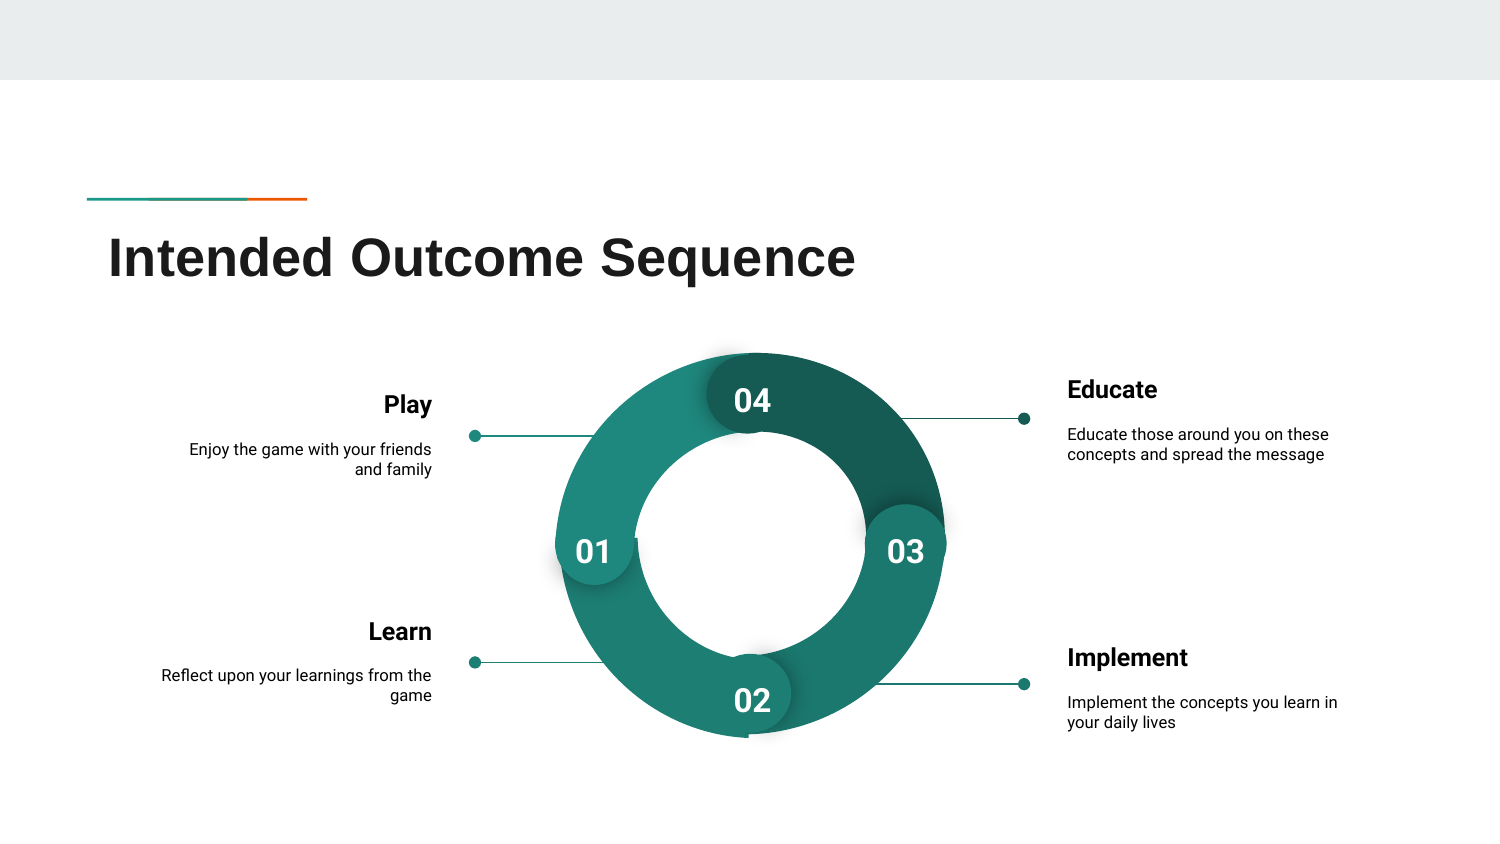

# Intended Outcome Sequence

04

01
03

02
Educate

Educate those around you on these concepts and spread the message
Play

Enjoy the game with your friends and family
Learn

Reflect upon your learnings from the game
Implement

Implement the concepts you learn in your daily lives